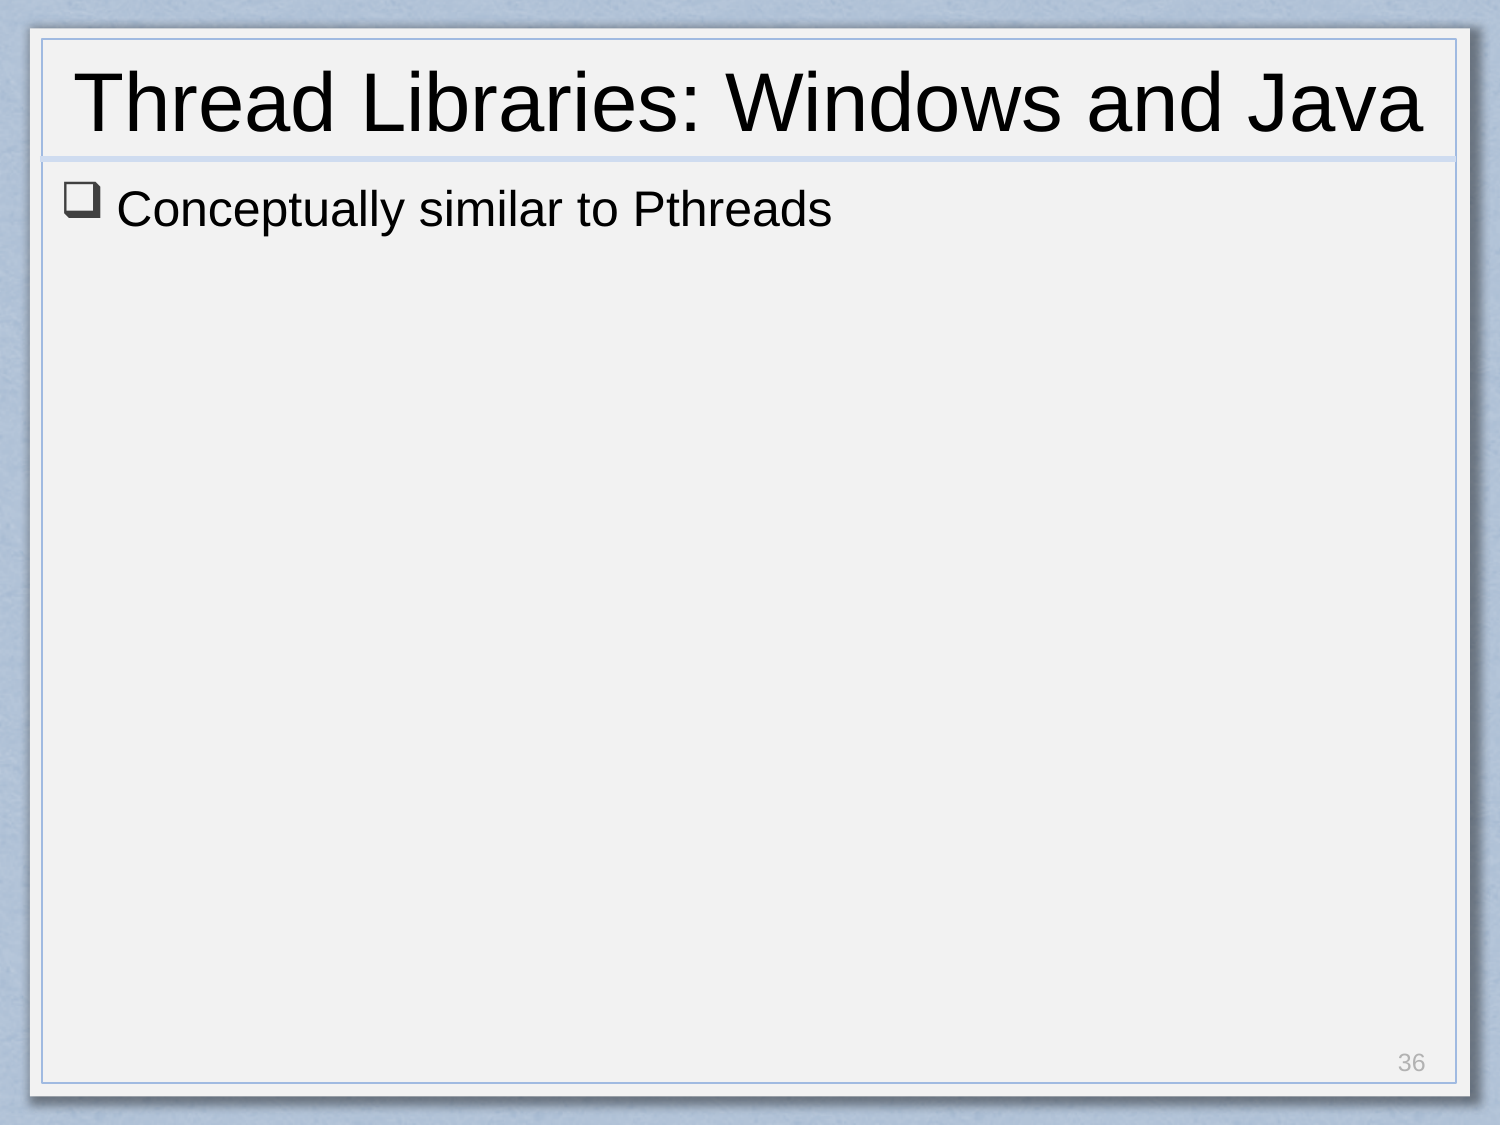

# Thread Libraries: Windows and Java
Conceptually similar to Pthreads
36